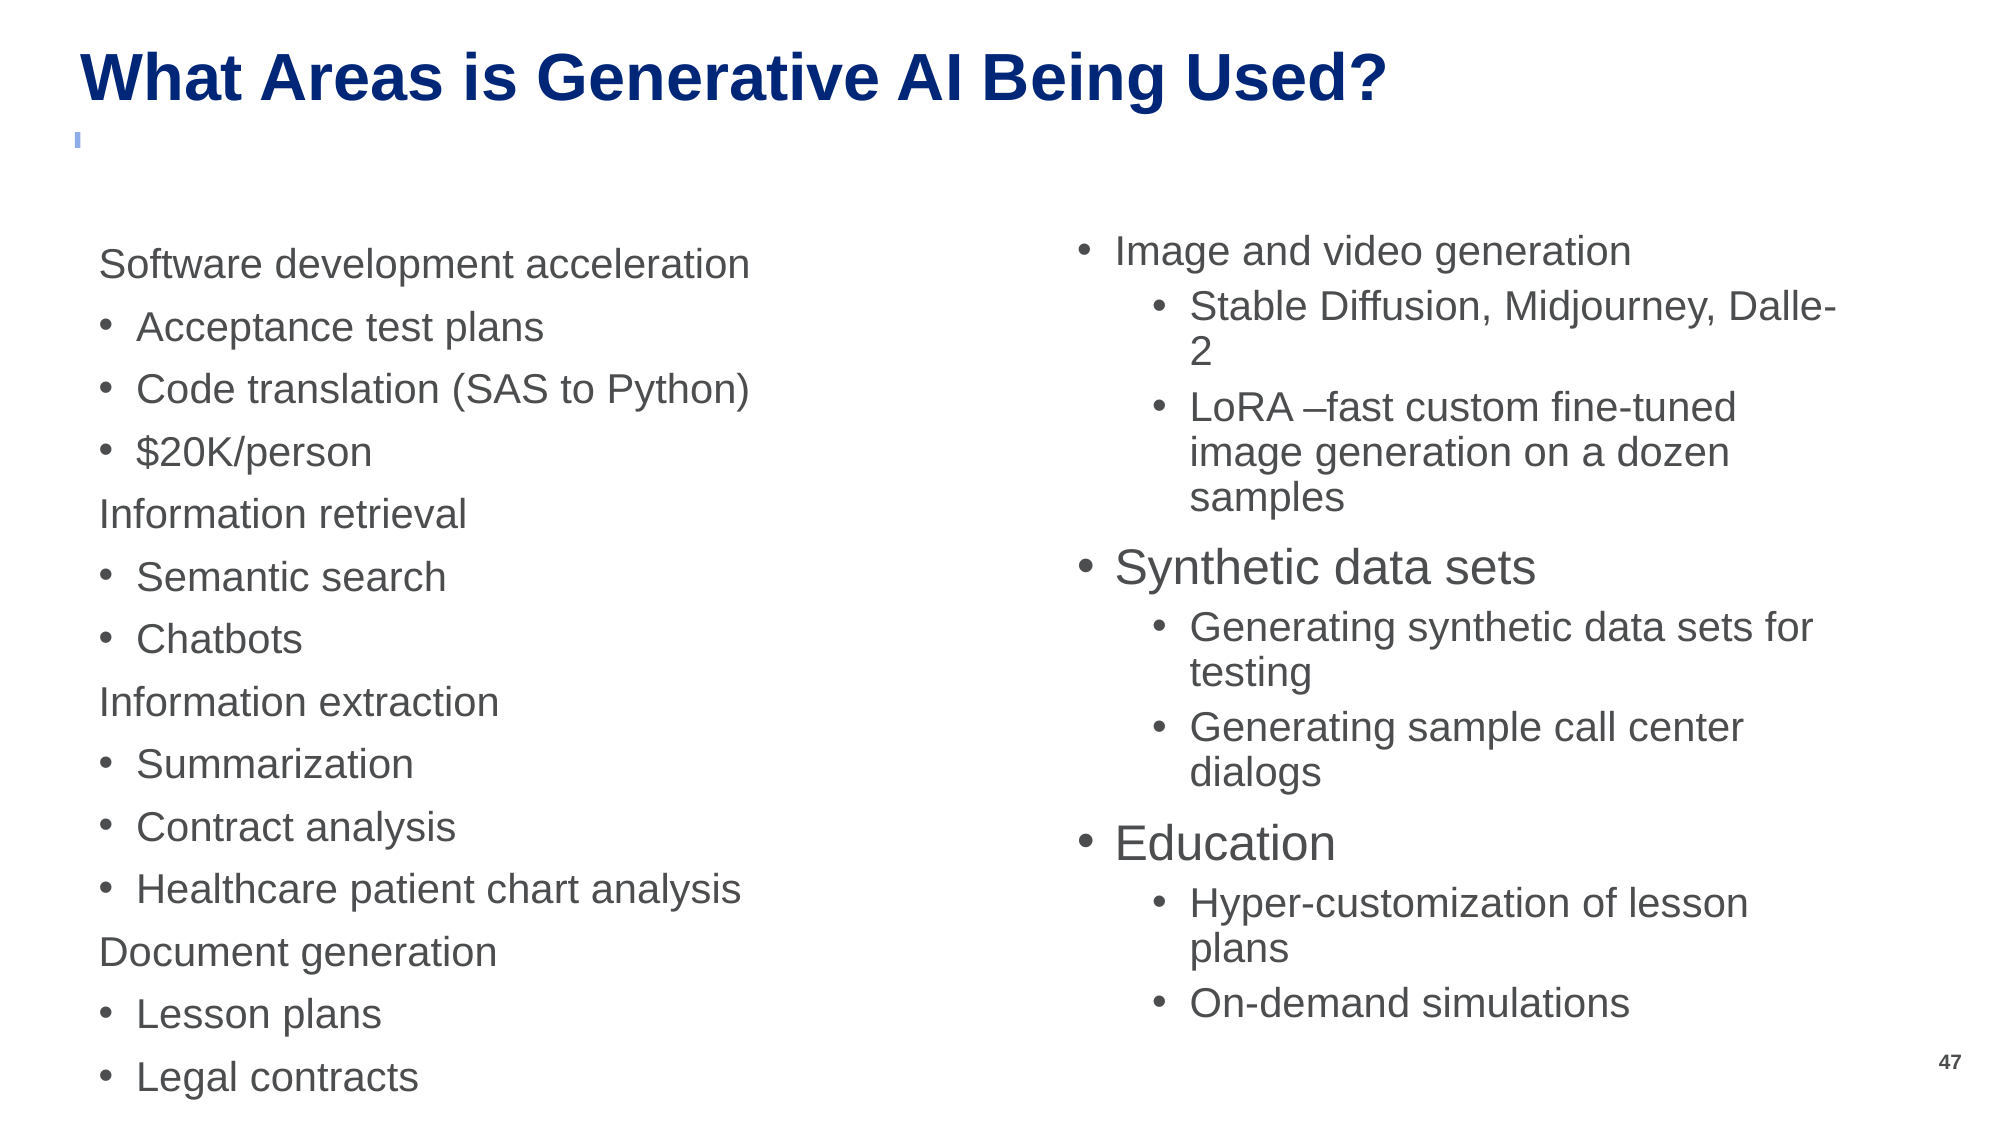

# What Areas is Generative AI Being Used?
Image and video generation
Stable Diffusion, Midjourney, Dalle-2
LoRA –fast custom fine-tuned image generation on a dozen samples
Synthetic data sets
Generating synthetic data sets for testing
Generating sample call center dialogs
Education
Hyper-customization of lesson plans
On-demand simulations
Software development acceleration
Acceptance test plans
Code translation (SAS to Python)
$20K/person
Information retrieval
Semantic search
Chatbots
Information extraction
Summarization
Contract analysis
Healthcare patient chart analysis
Document generation
Lesson plans
Legal contracts
47